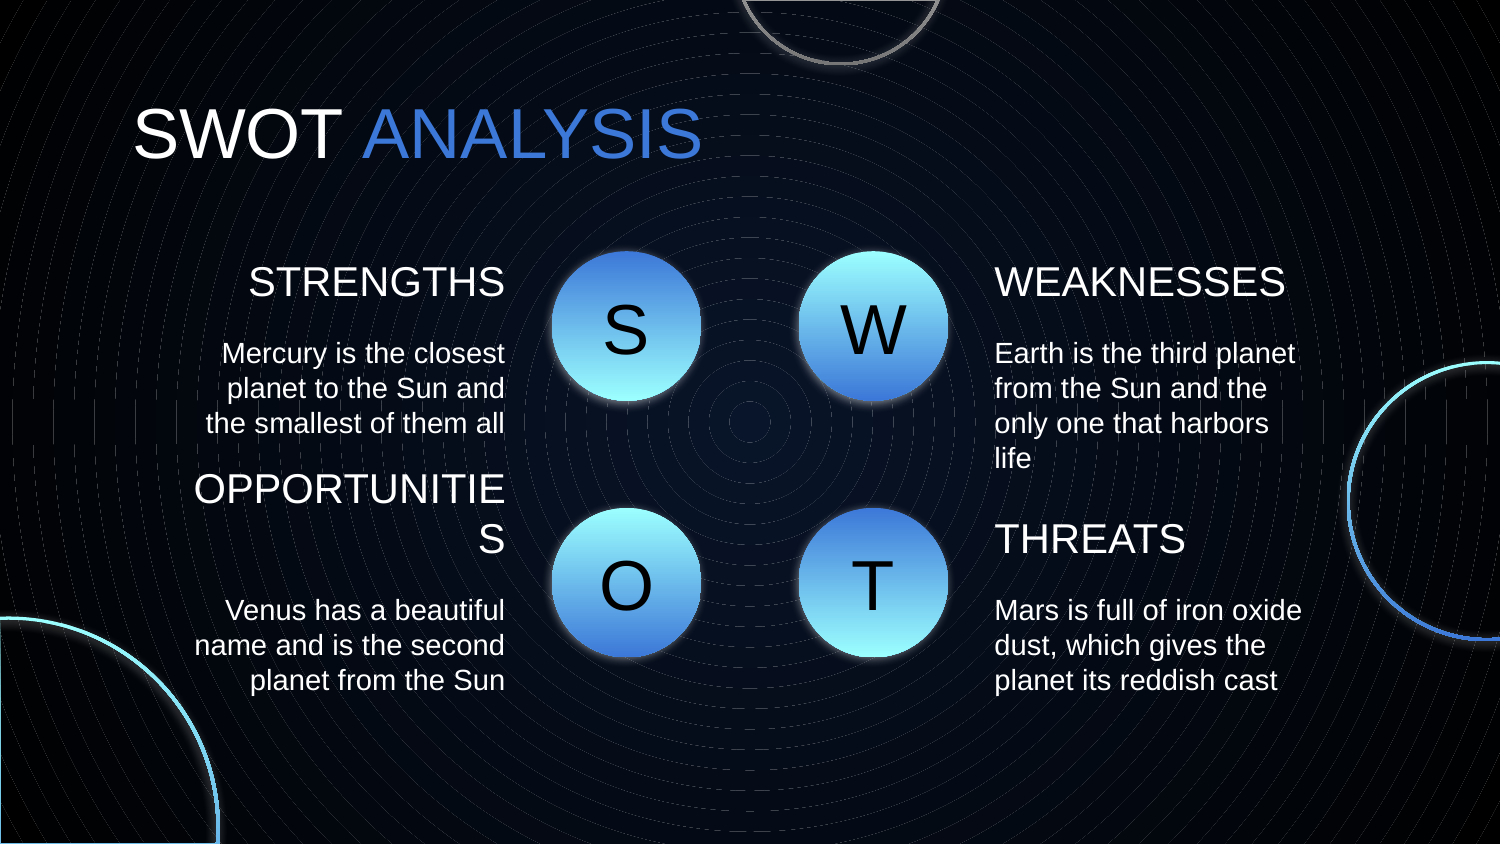

# SWOT ANALYSIS
S
W
STRENGTHS
WEAKNESSES
Mercury is the closest planet to the Sun and the smallest of them all
Earth is the third planet from the Sun and the only one that harbors life
O
T
OPPORTUNITIES
THREATS
Venus has a beautiful name and is the second planet from the Sun
Mars is full of iron oxide dust, which gives the planet its reddish cast